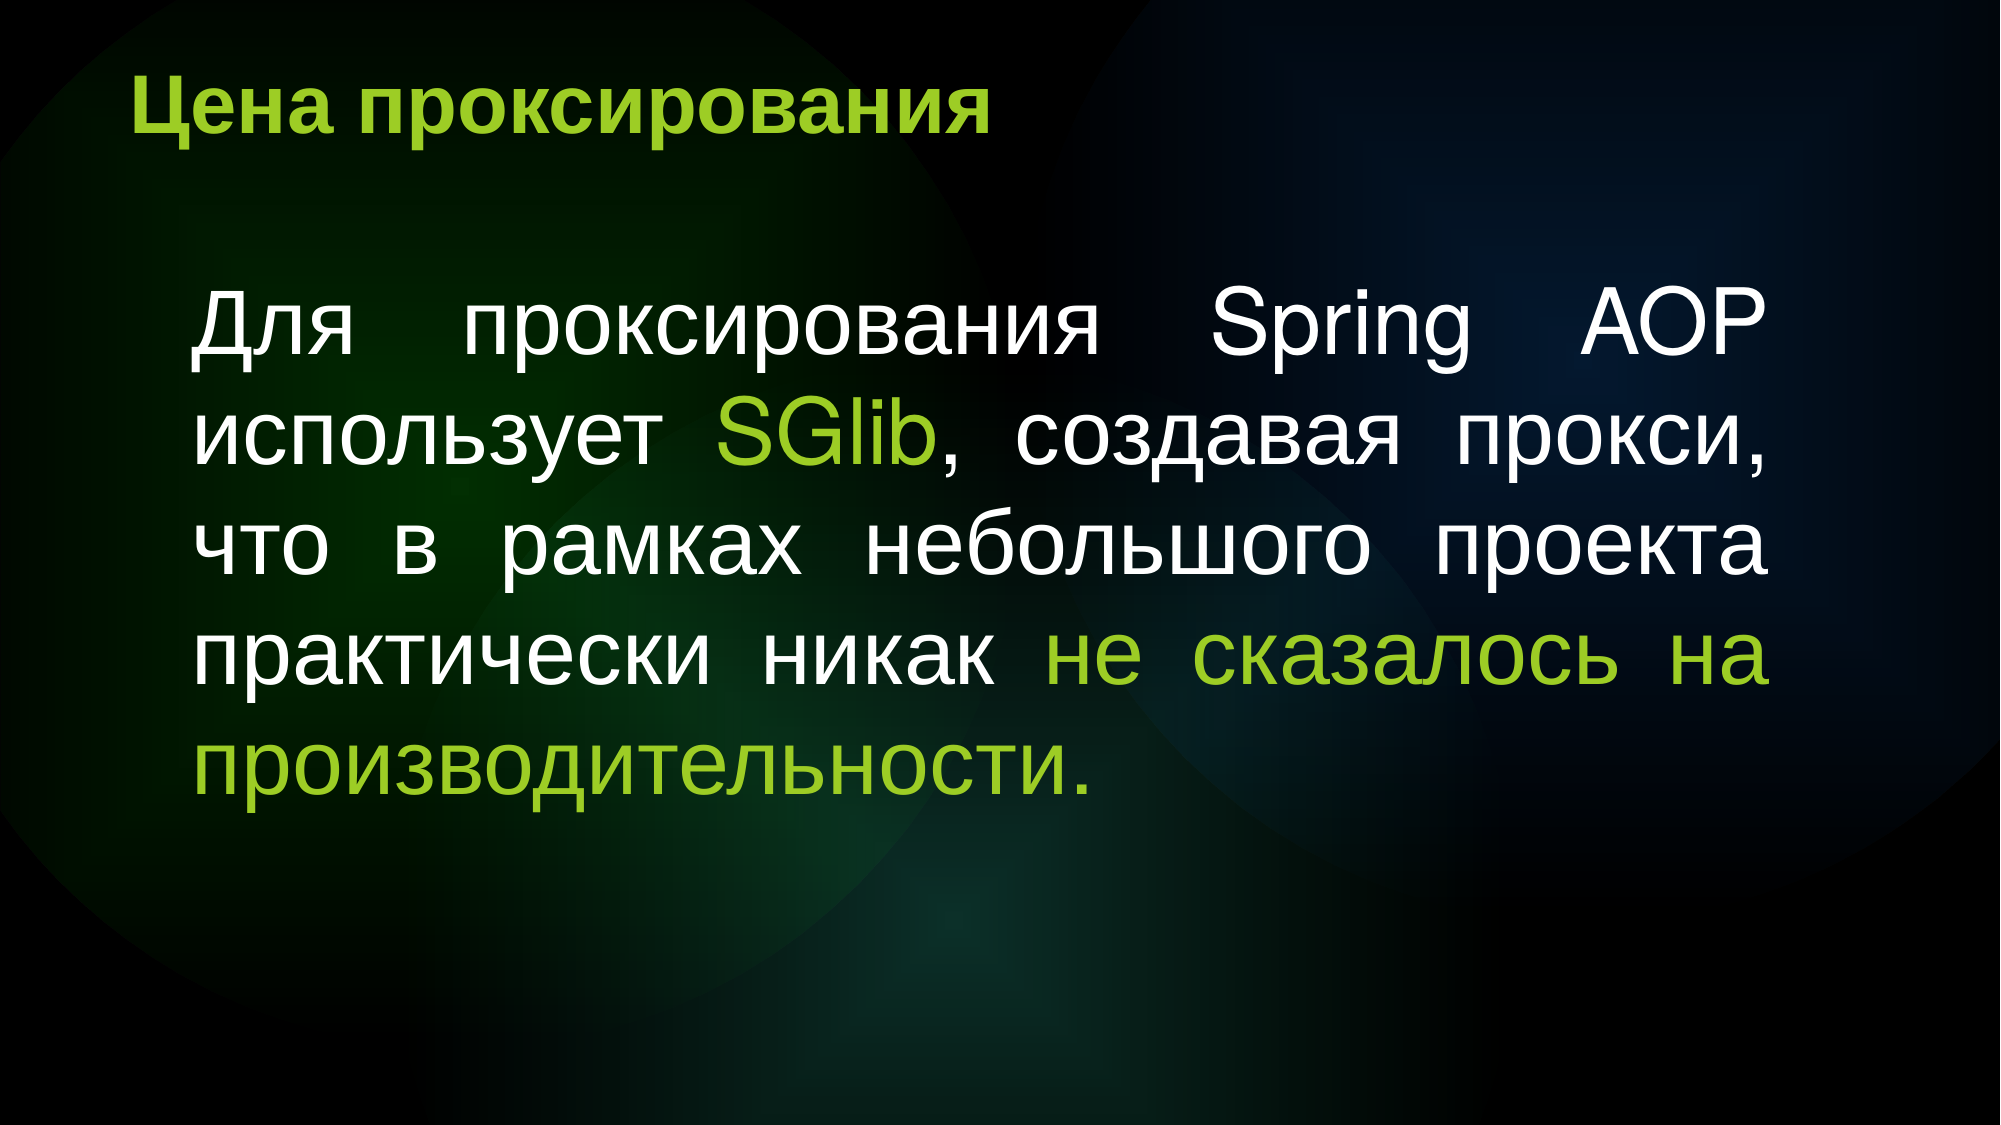

Цена проксирования
Для проксирования Spring AOP использует SGlib, создавая прокси, что в рамках небольшого проекта практически никак не сказалось на производительности.